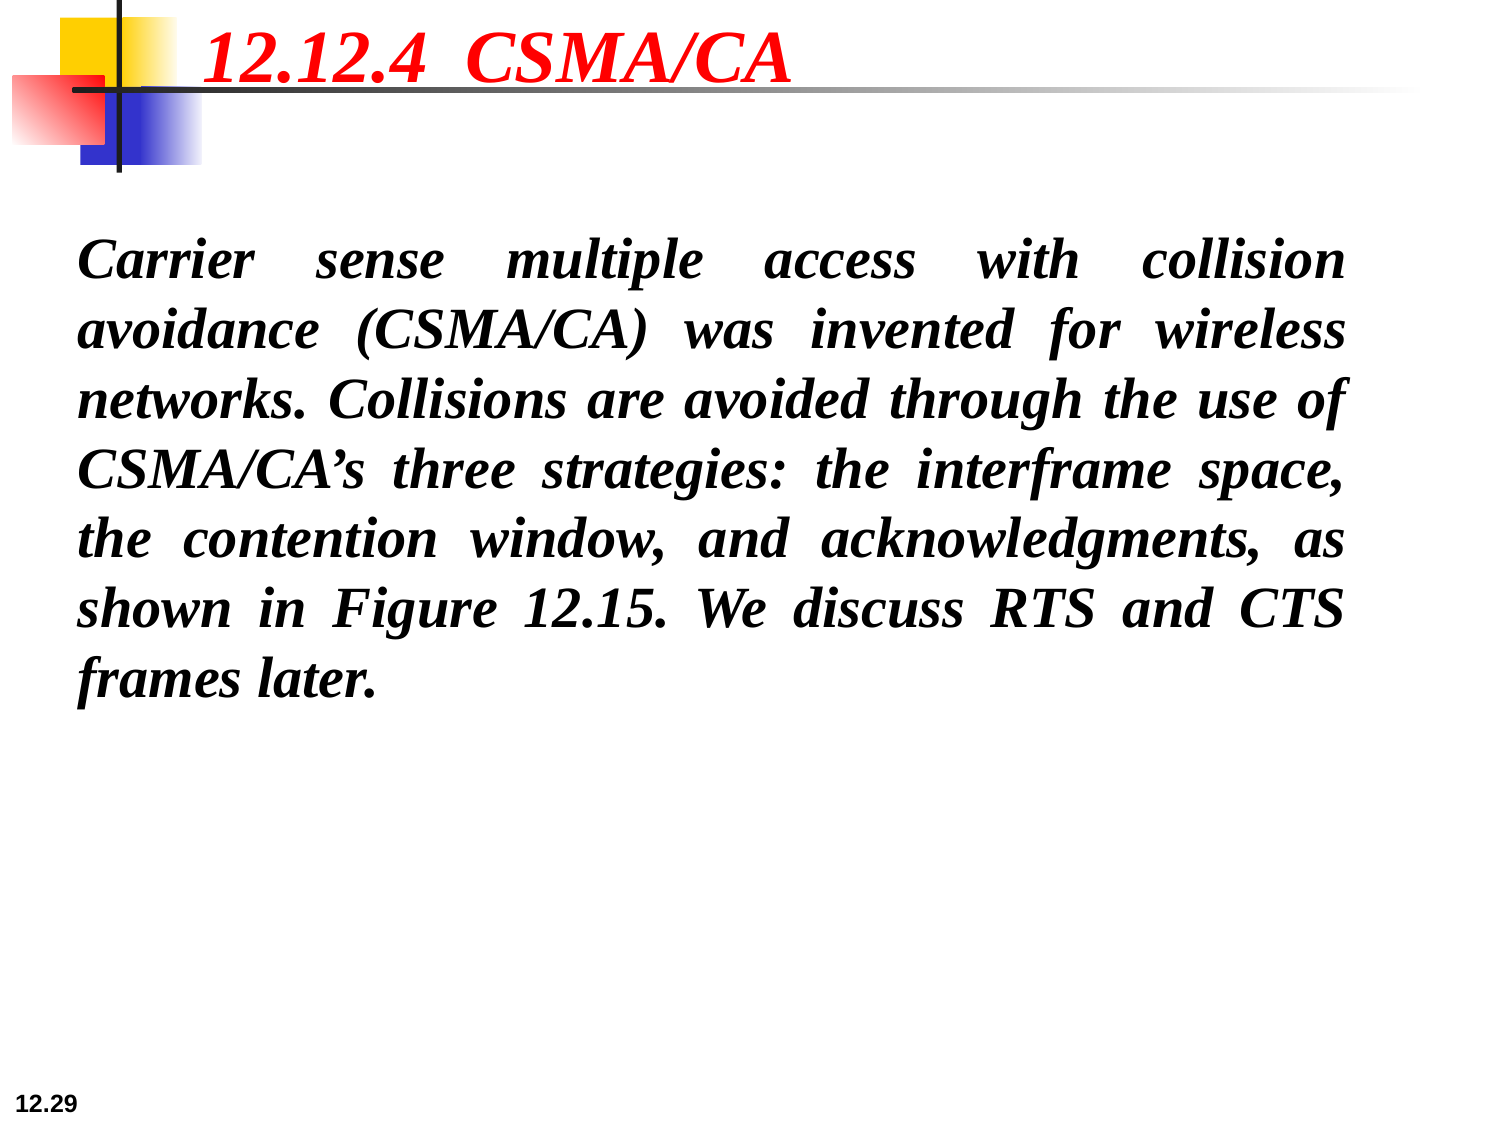

12.12.4  CSMA/CA

Carrier sense multiple access with collision avoidance (CSMA/CA) was invented for wireless networks. Collisions are avoided through the use of CSMA/CA’s three strategies: the interframe space, the contention window, and acknowledgments, as shown in Figure 12.15. We discuss RTS and CTS frames later.
12.29